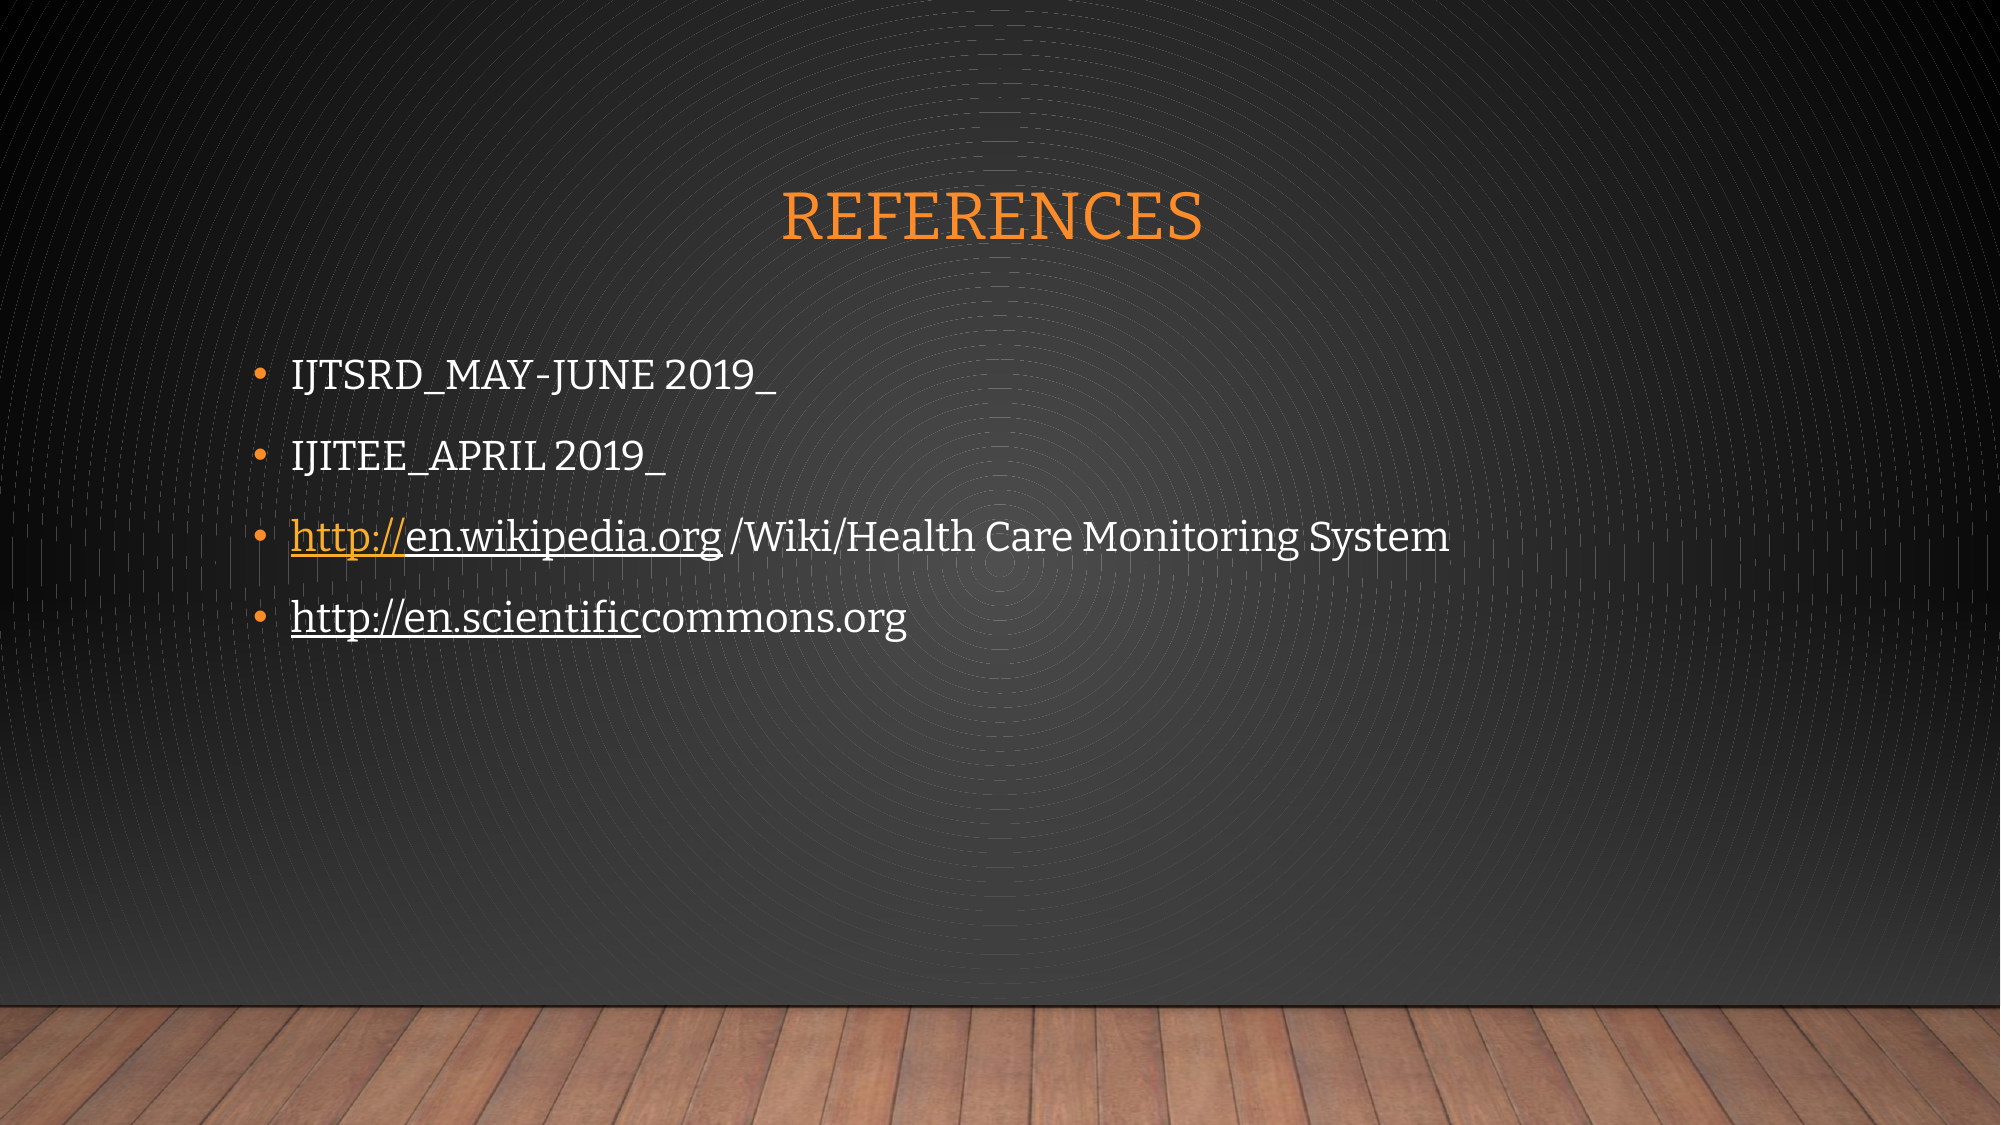

# REFERENCES
IJTSRD_MAY-JUNE 2019_
IJITEE_APRIL 2019_
http://en.wikipedia.org /Wiki/Health Care Monitoring System
http://en.scientificcommons.org